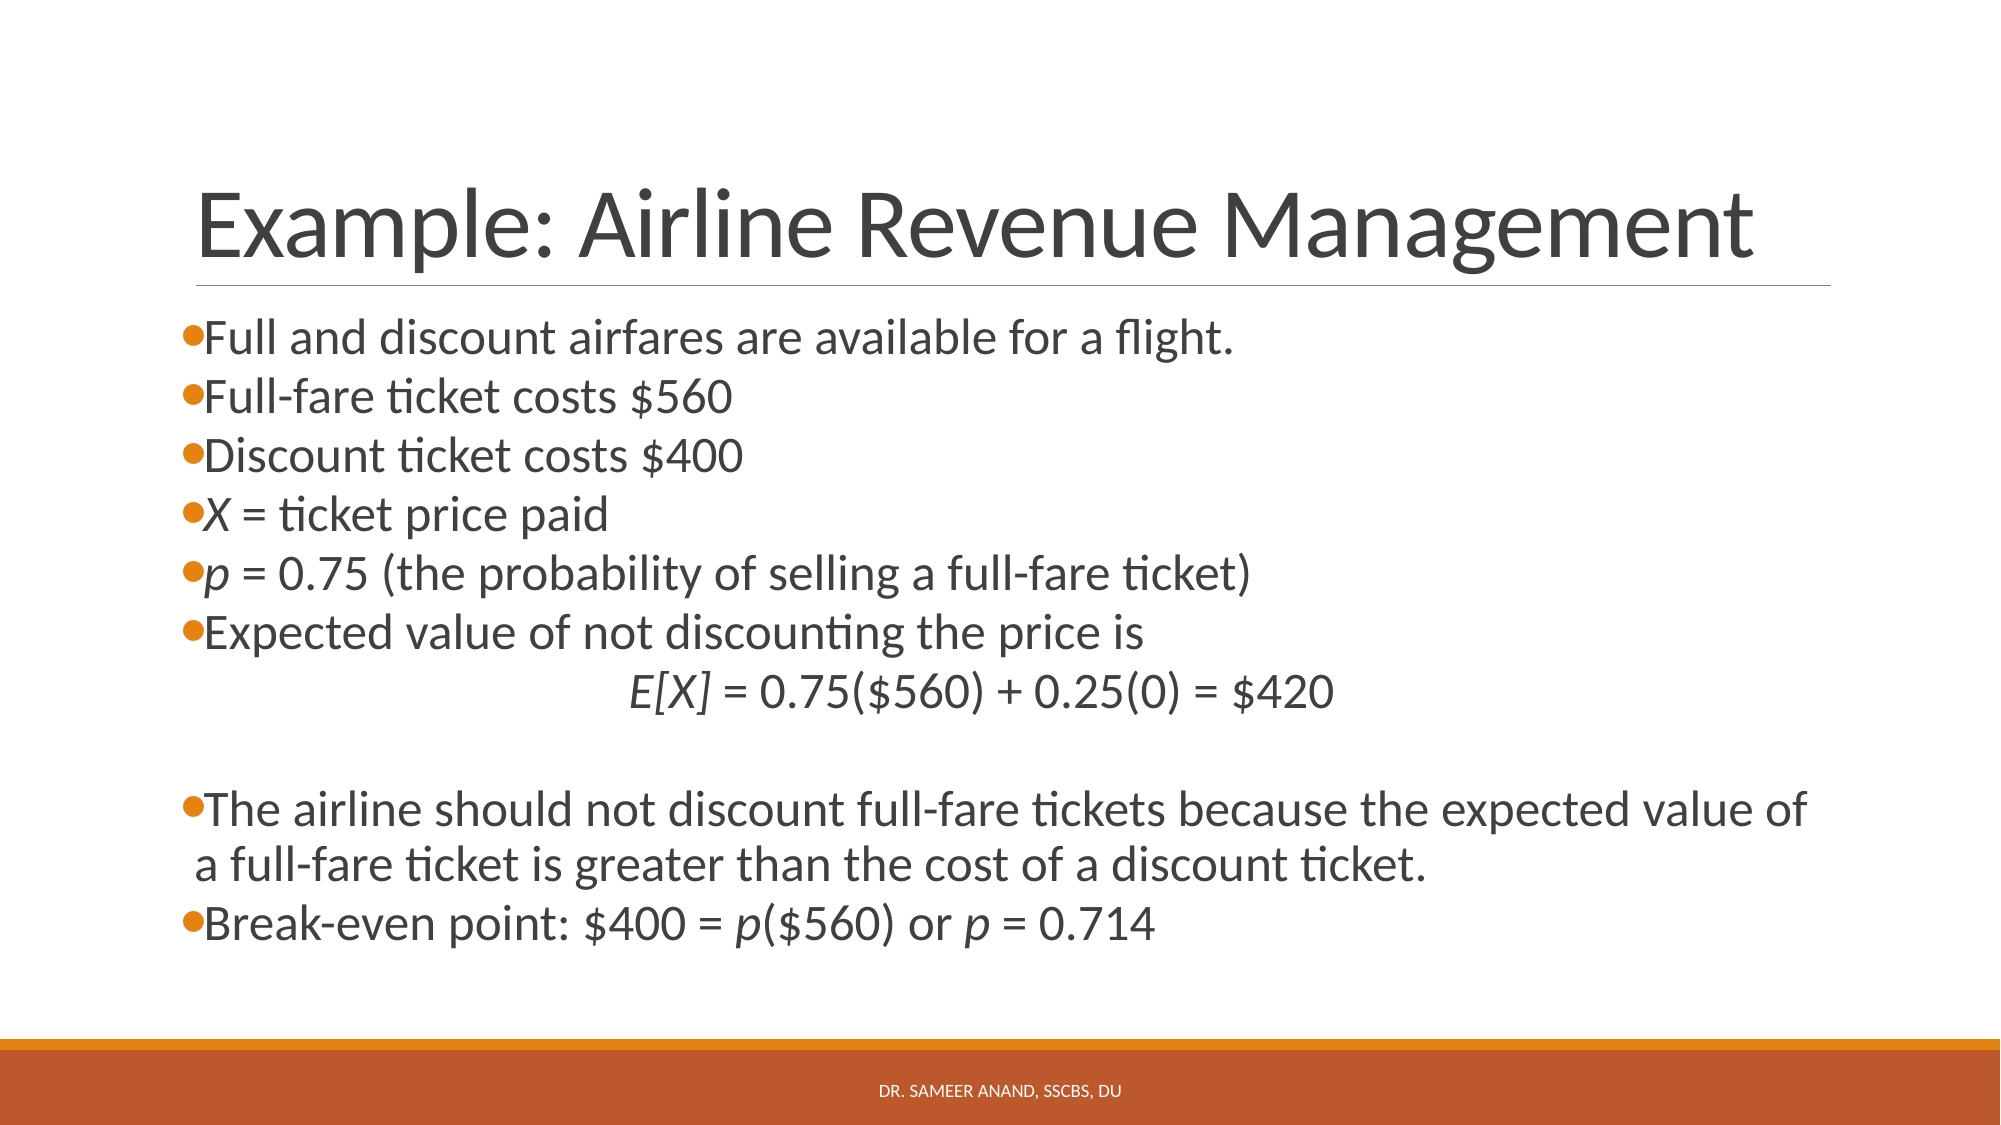

# Example: Airline Revenue Management
Full and discount airfares are available for a flight.
Full-fare ticket costs $560
Discount ticket costs $400
X = ticket price paid
p = 0.75 (the probability of selling a full-fare ticket)
Expected value of not discounting the price is
                                       E[X] = 0.75($560) + 0.25(0) = $420

The airline should not discount full-fare tickets because the expected value of a full-fare ticket is greater than the cost of a discount ticket.
Break-even point: $400 = p($560) or p = 0.714

Dr. Sameer Anand, SSCBS, DU